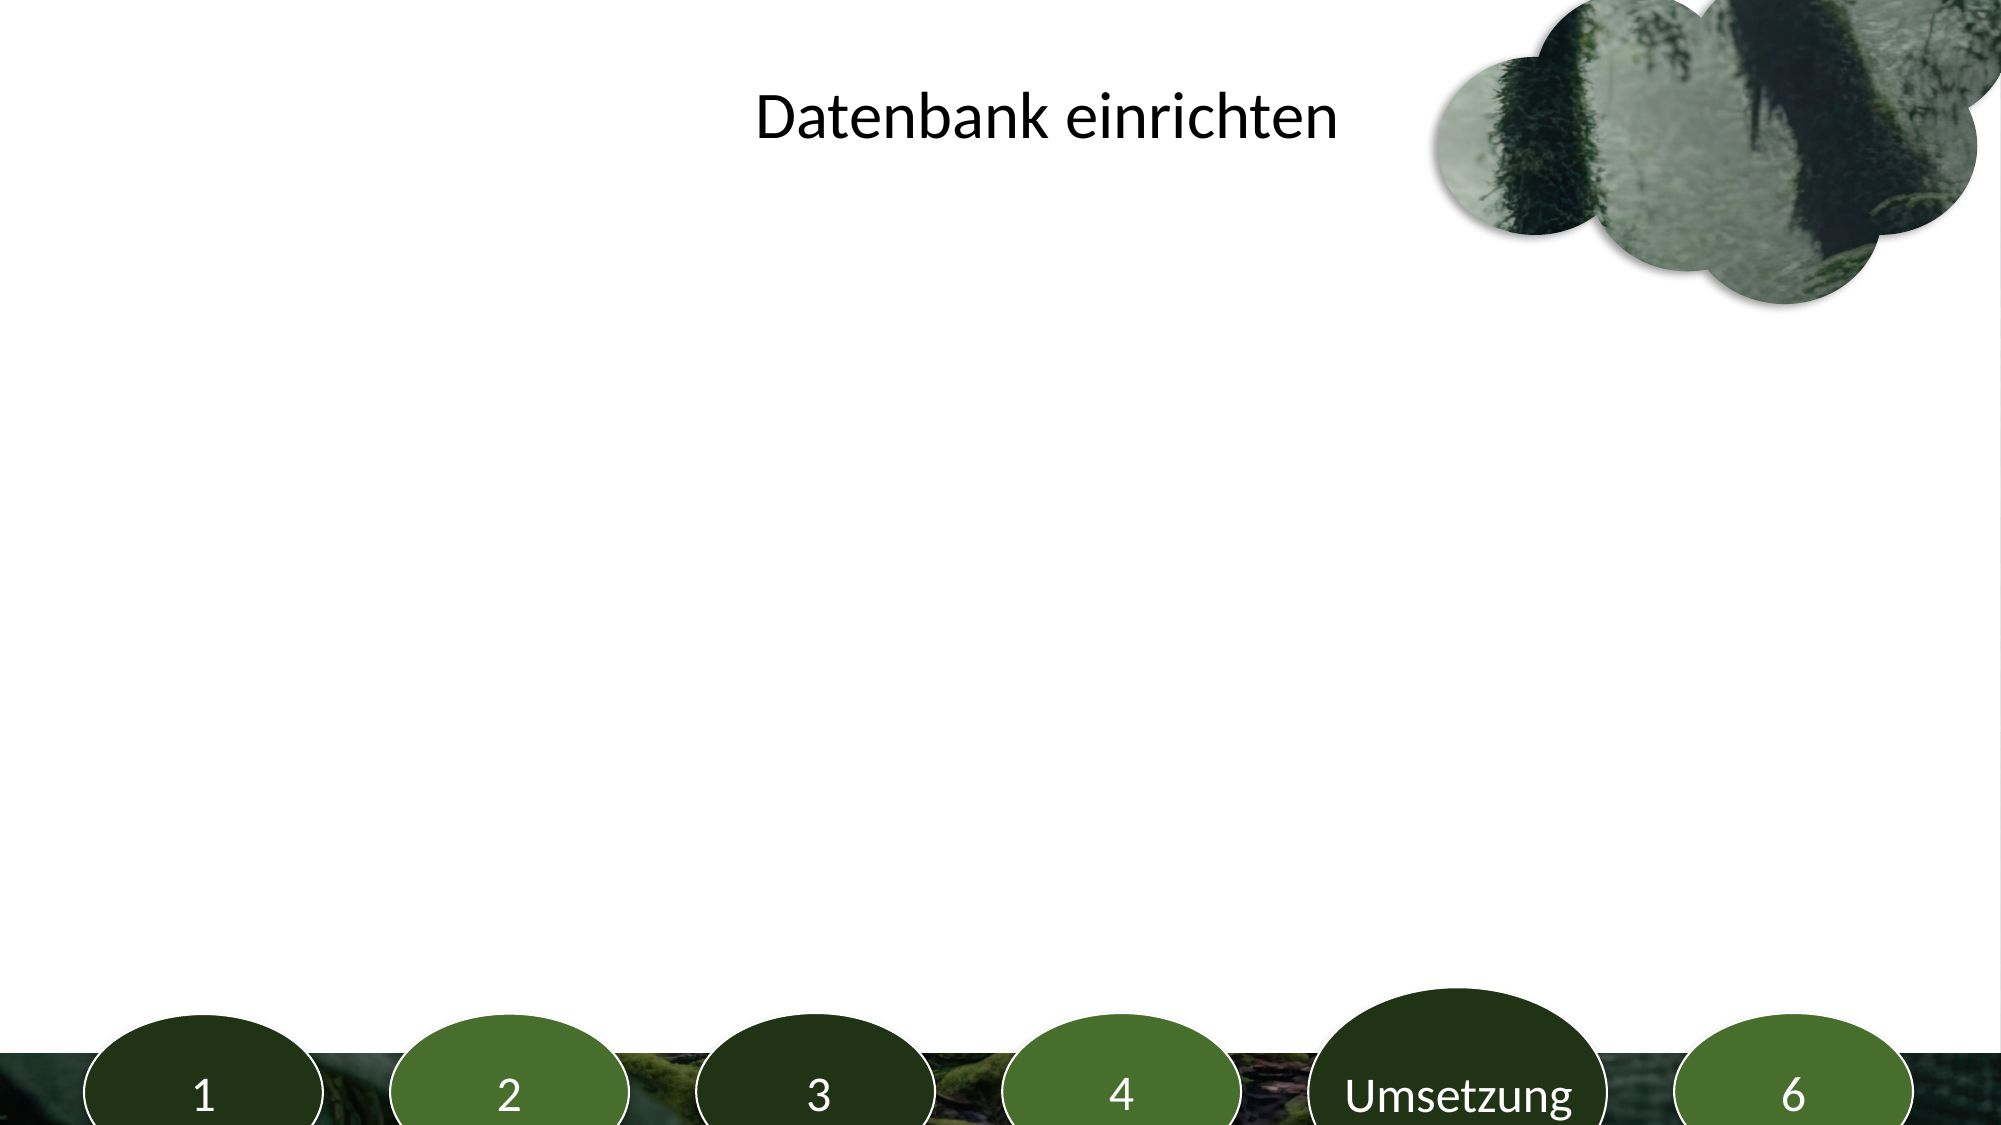

Datenbank einrichten

Umsetzung

3
Analyse

4
Entwurf

6
Fazit

2
Planung

1
Einleitung

Entwurf

5
Umsetzung